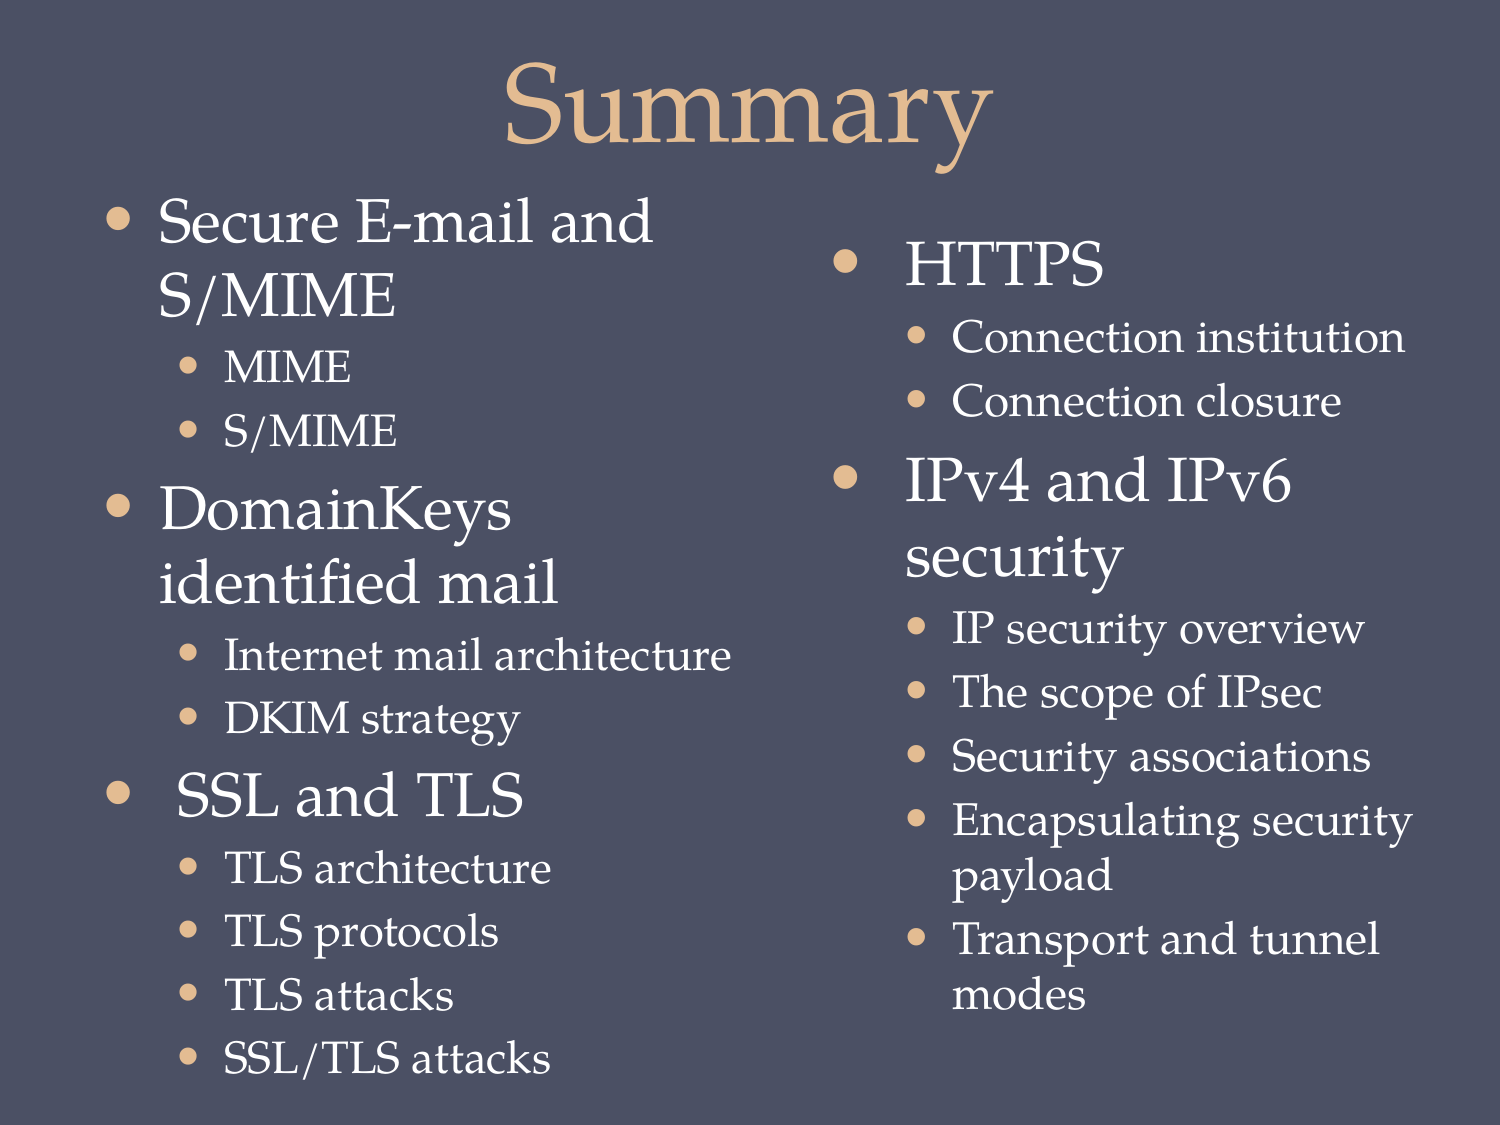

# Summary
Secure E-mail and S/MIME
MIME
S/MIME
DomainKeys identified mail
Internet mail architecture
DKIM strategy
SSL and TLS
TLS architecture
TLS protocols
TLS attacks
SSL/TLS attacks
HTTPS
Connection institution
Connection closure
IPv4 and IPv6 security
IP security overview
The scope of IPsec
Security associations
Encapsulating security payload
Transport and tunnel modes